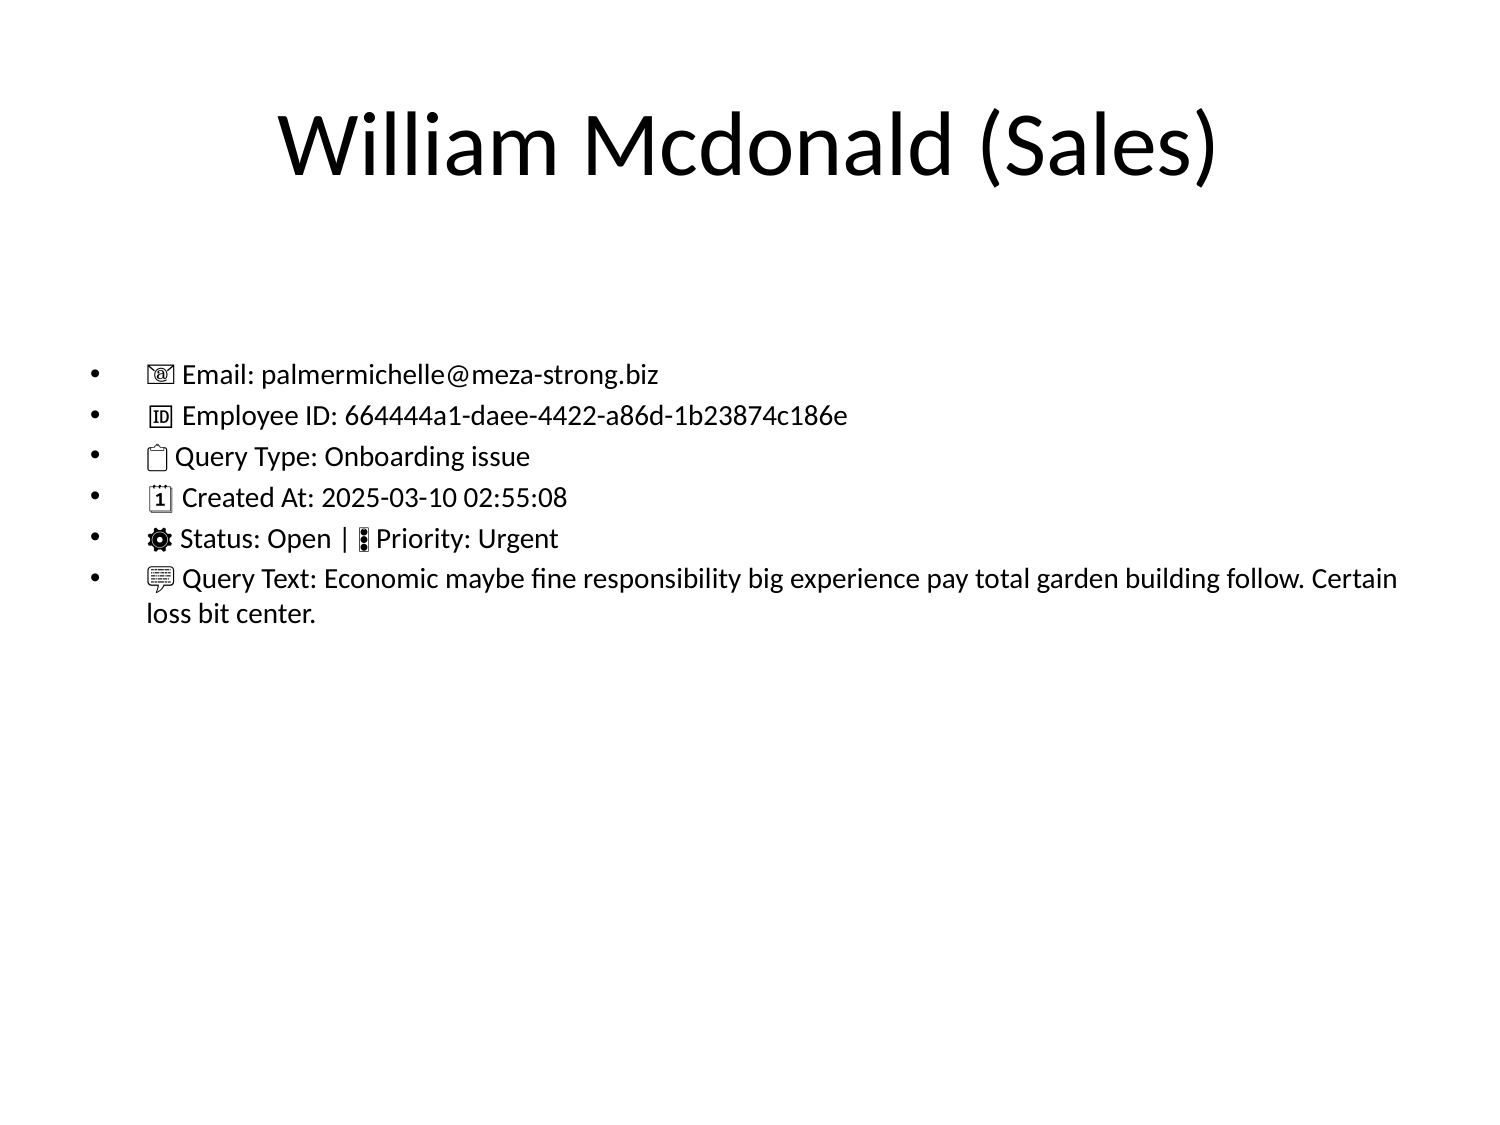

# William Mcdonald (Sales)

📧 Email: palmermichelle@meza-strong.biz
🆔 Employee ID: 664444a1-daee-4422-a86d-1b23874c186e
📋 Query Type: Onboarding issue
🗓 Created At: 2025-03-10 02:55:08
⚙ Status: Open | 🚦 Priority: Urgent
💬 Query Text: Economic maybe fine responsibility big experience pay total garden building follow. Certain loss bit center.